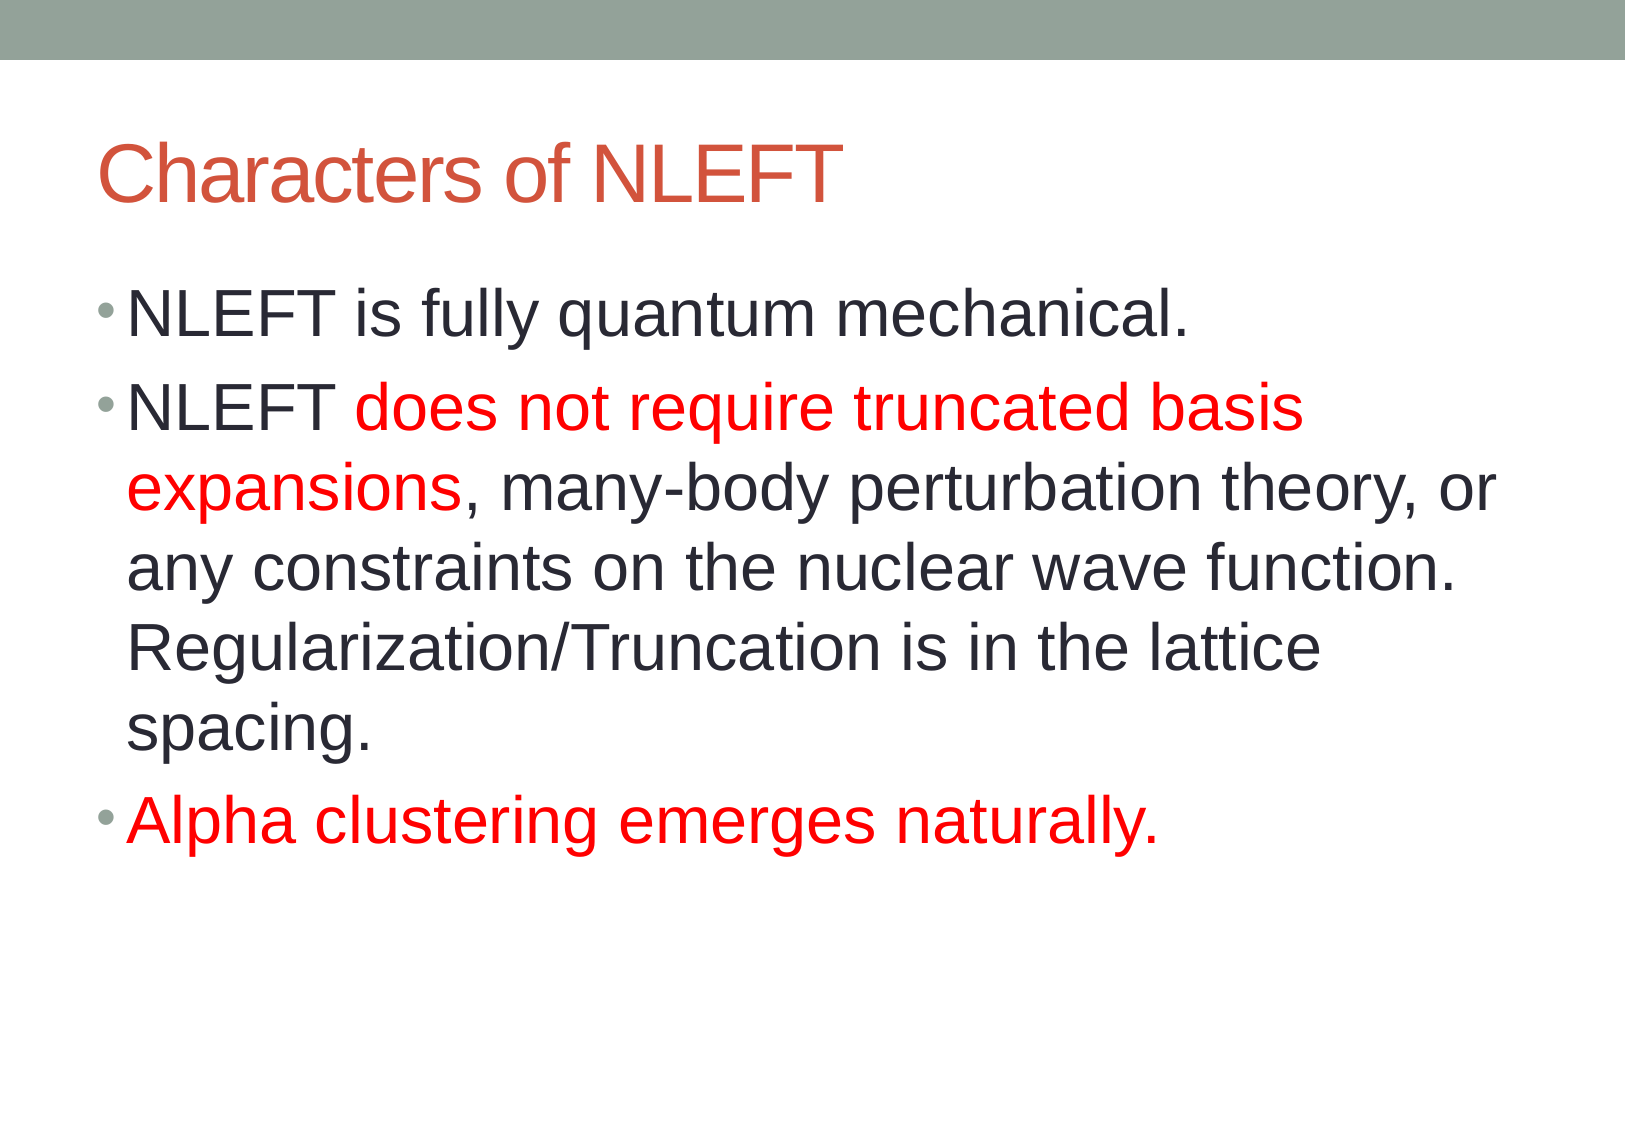

# Characters of NLEFT
NLEFT is fully quantum mechanical.
NLEFT does not require truncated basis expansions, many-body perturbation theory, or any constraints on the nuclear wave function. Regularization/Truncation is in the lattice spacing.
Alpha clustering emerges naturally.